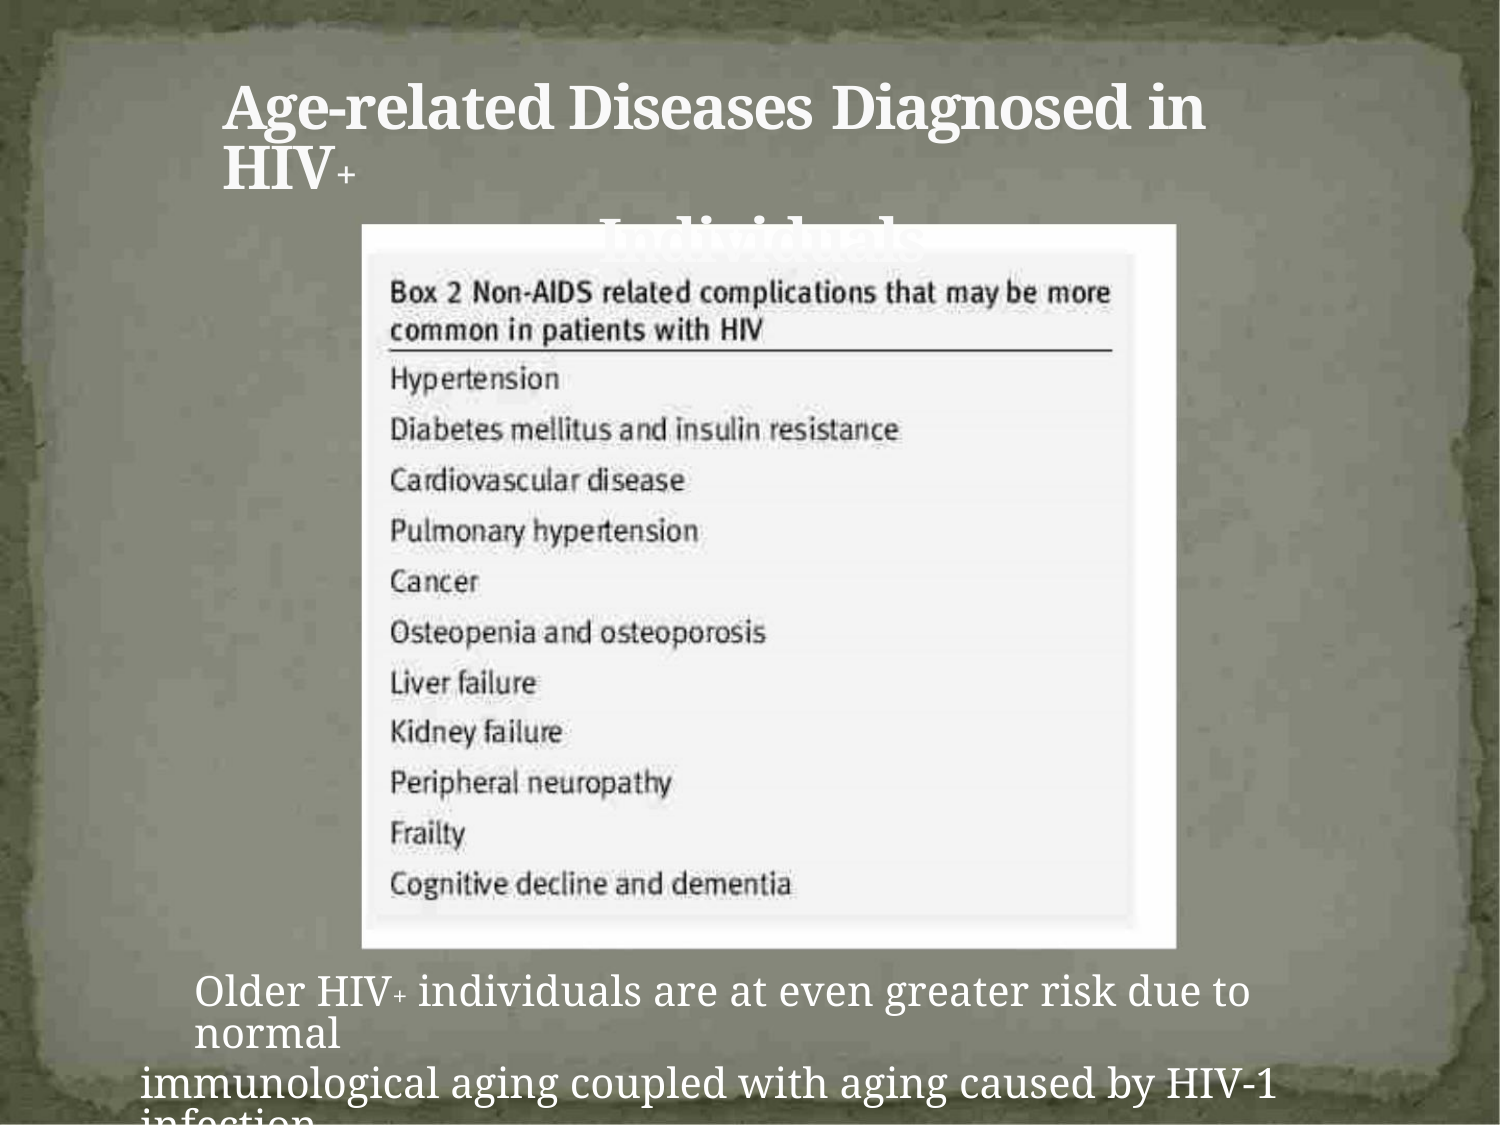

Age-related Diseases Diagnosed in HIV+
Individuals
Older HIV+ individuals are at even greater risk due to normal
immunological aging coupled with aging caused by HIV-1 infection